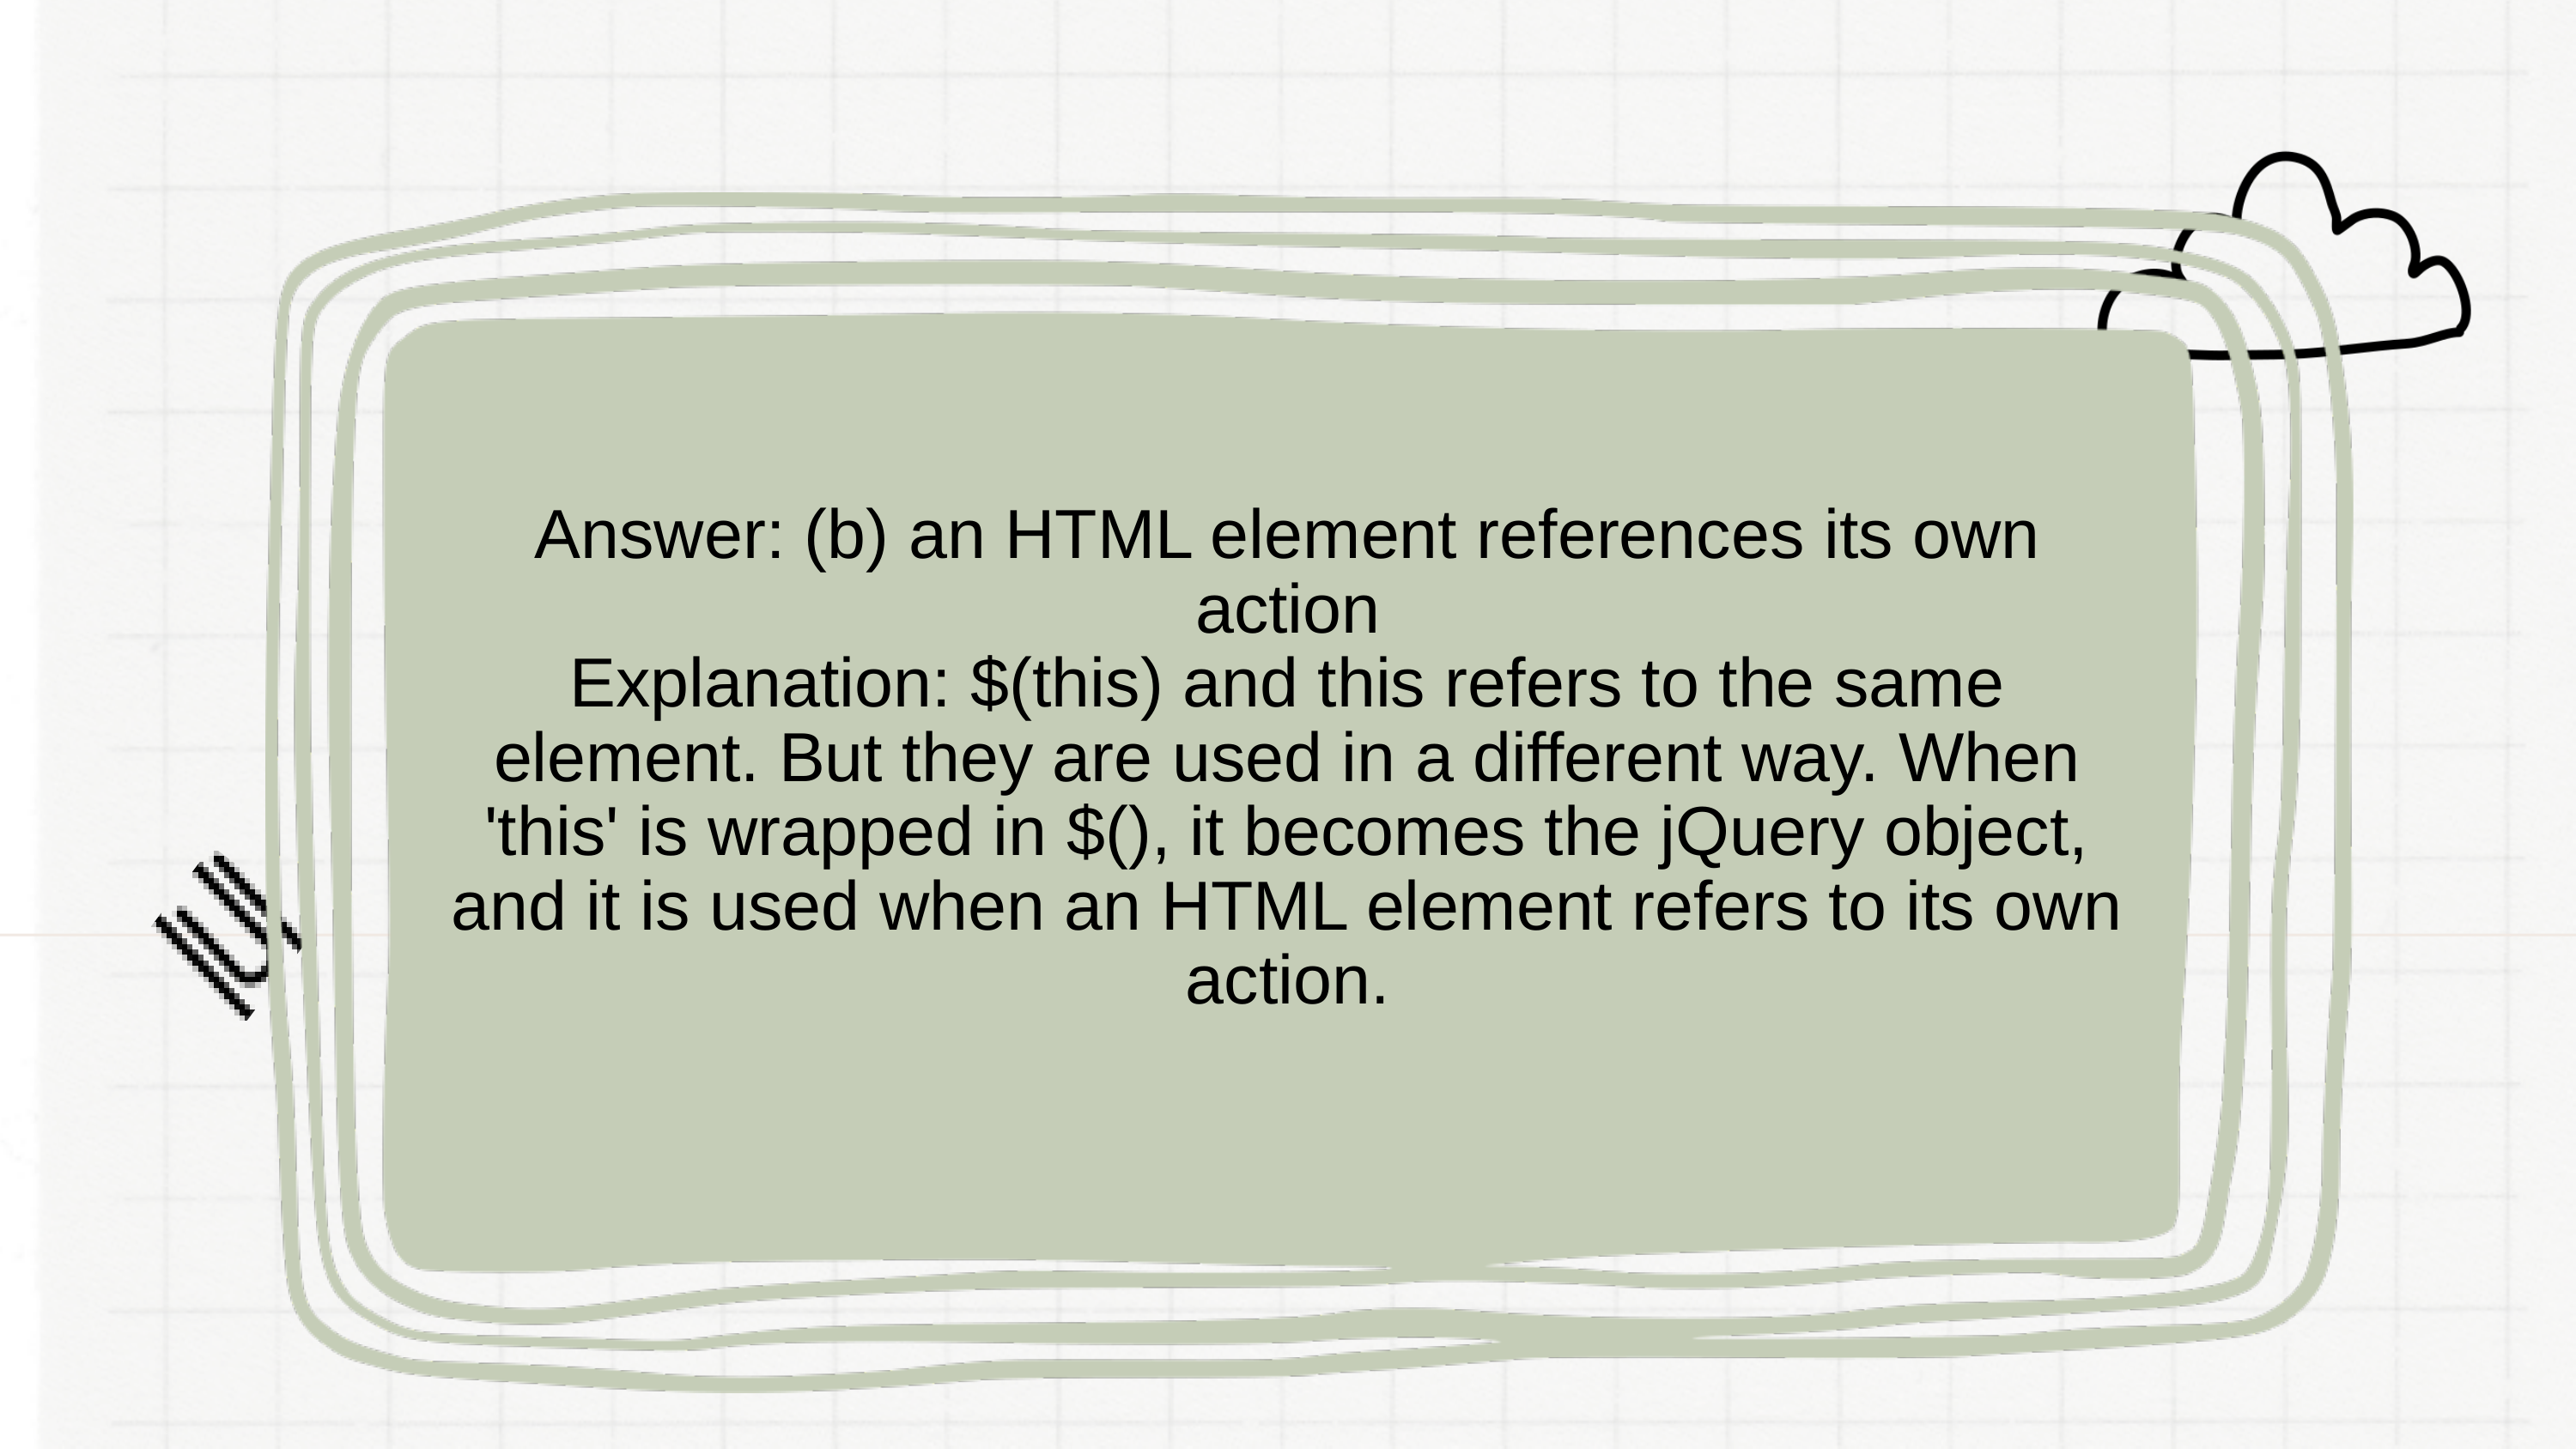

Answer: (b) an HTML element references its own action
Explanation: $(this) and this refers to the same element. But they are used in a different way. When 'this' is wrapped in $(), it becomes the jQuery object, and it is used when an HTML element refers to its own action.